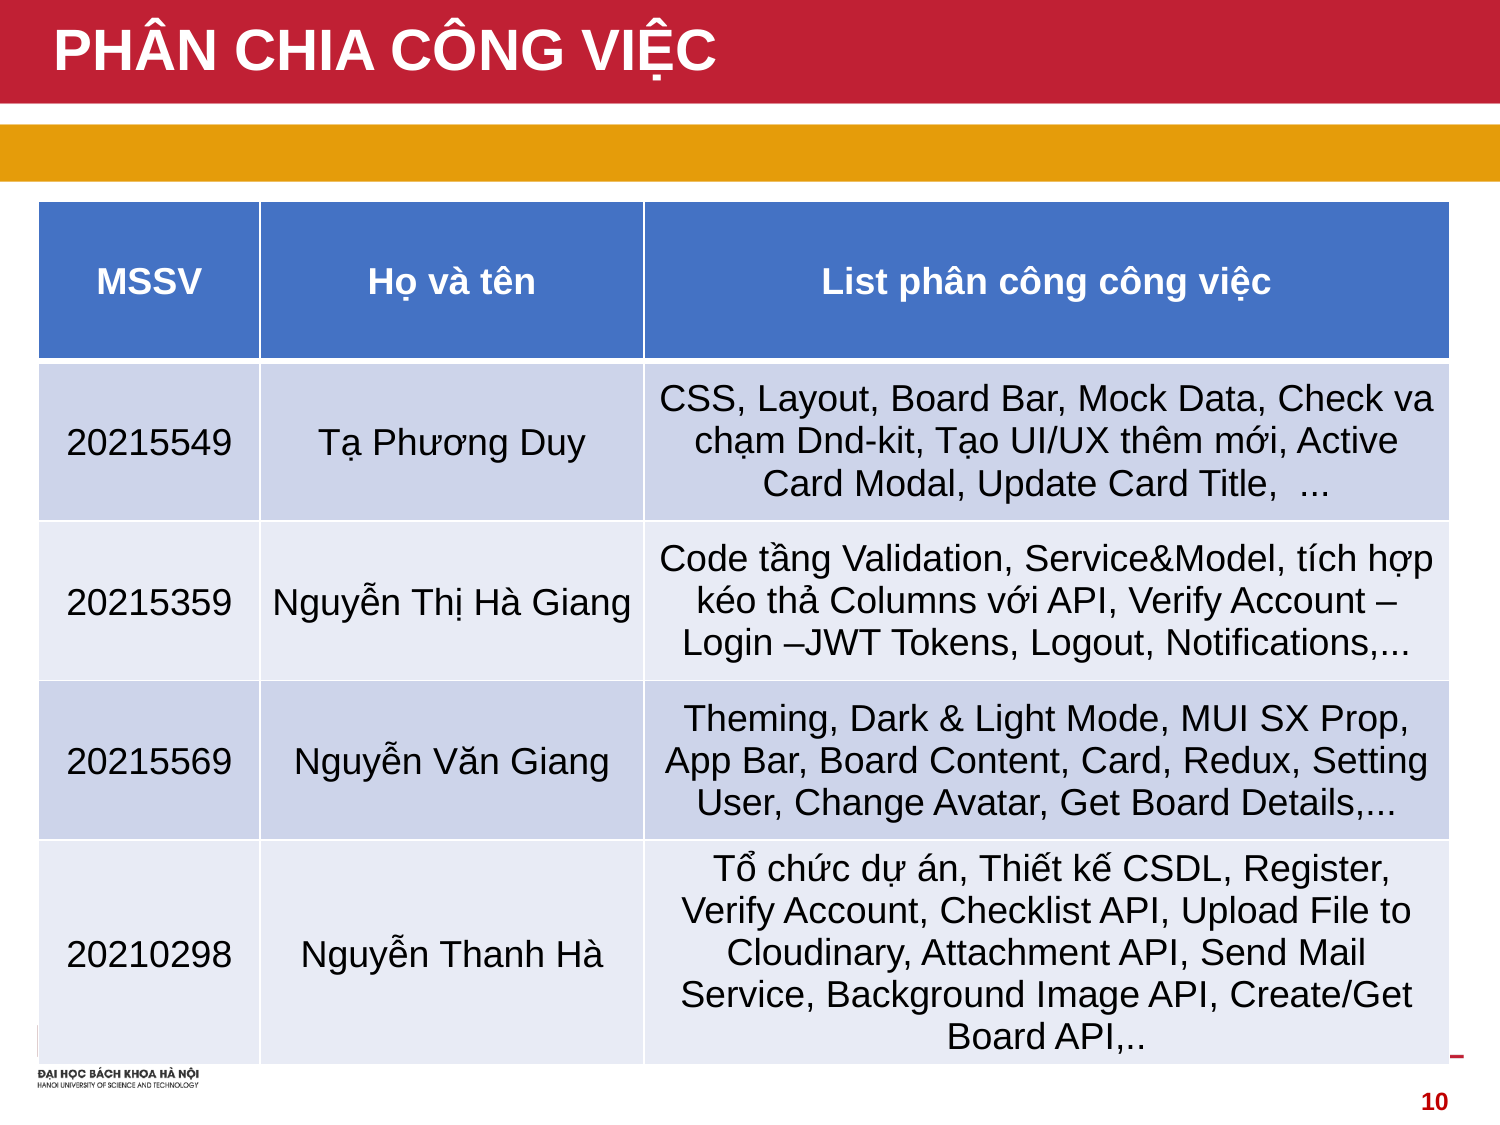

# PHÂN CHIA CÔNG VIỆC
| MSSV | Họ và tên | List phân công công việc |
| --- | --- | --- |
| 20215549 | Tạ Phương Duy | CSS, Layout, Board Bar, Mock Data, Check va chạm Dnd-kit, Tạo UI/UX thêm mới, Active Card Modal, Update Card Title, ... |
| 20215359 | Nguyễn Thị Hà Giang | Code tầng Validation, Service&Model, tích hợp kéo thả Columns với API, Verify Account –Login –JWT Tokens, Logout, Notifications,... |
| 20215569 | Nguyễn Văn Giang | Theming, Dark & Light Mode, MUI SX Prop, App Bar, Board Content, Card, Redux, Setting User, Change Avatar, Get Board Details,... |
| 20210298 | Nguyễn Thanh Hà | Tổ chức dự án, Thiết kế CSDL, Register, Verify Account, Checklist API, Upload File to Cloudinary, Attachment API, Send Mail Service, Background Image API, Create/Get Board API,.. |

10